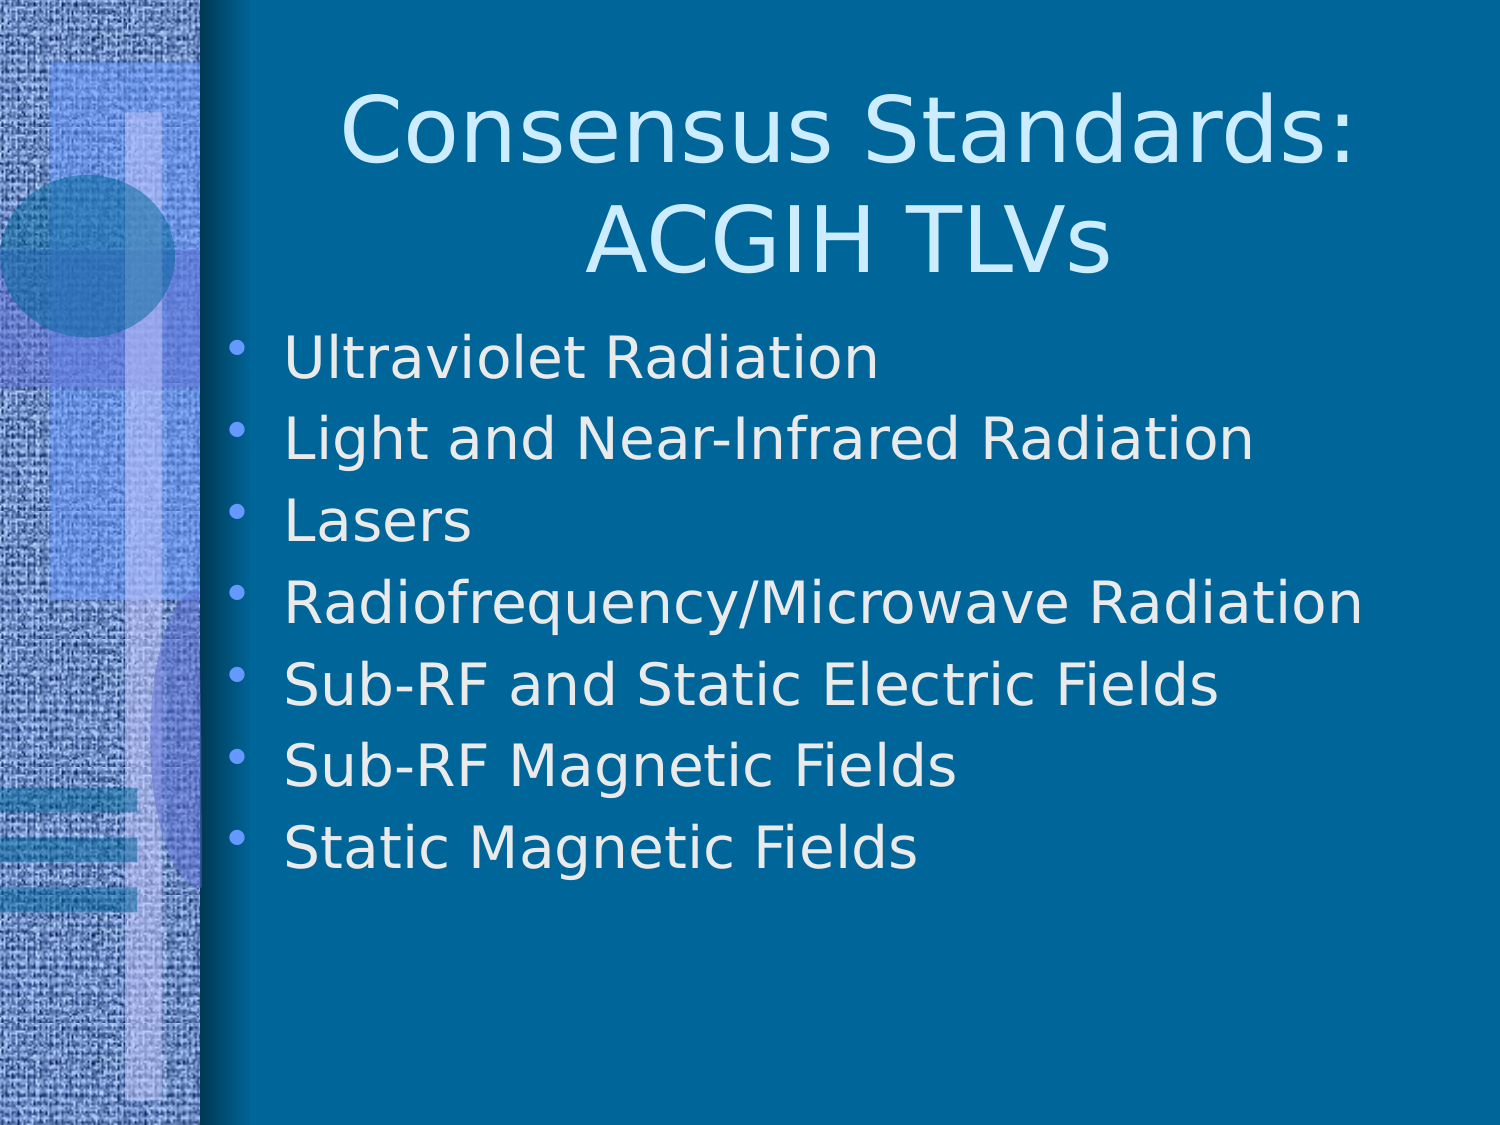

# Consensus Standards: ACGIH TLVs
Ultraviolet Radiation
Light and Near-Infrared Radiation
Lasers
Radiofrequency/Microwave Radiation
Sub-RF and Static Electric Fields
Sub-RF Magnetic Fields
Static Magnetic Fields